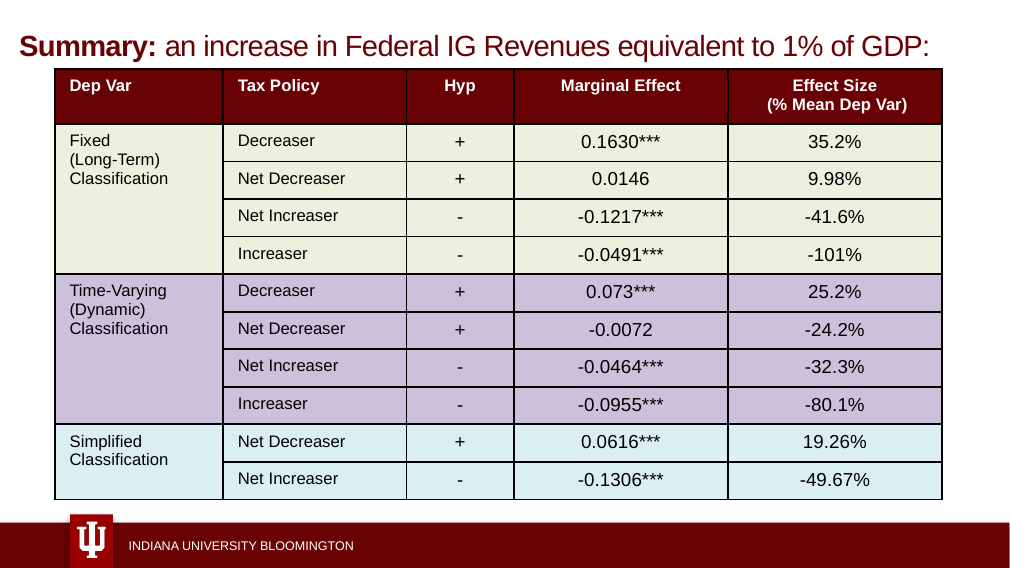

Summary: an increase in Federal IG Revenues equivalent to 1% of GDP:
| Dep Var | Tax Policy | Hyp | Marginal Effect | Effect Size (% Mean Dep Var) |
| --- | --- | --- | --- | --- |
| Fixed (Long-Term) Classification | Decreaser | + | 0.1630\*\*\* | 35.2% |
|  | Net Decreaser | + | 0.0146 | 9.98% |
|  | Net Increaser | - | -0.1217\*\*\* | -41.6% |
|  | Increaser | - | -0.0491\*\*\* | -101% |
| Time-Varying (Dynamic) Classification | Decreaser | + | 0.073\*\*\* | 25.2% |
|  | Net Decreaser | + | -0.0072 | -24.2% |
|  | Net Increaser | - | -0.0464\*\*\* | -32.3% |
|  | Increaser | - | -0.0955\*\*\* | -80.1% |
| Simplified Classification | Net Decreaser | + | 0.0616\*\*\* | 19.26% |
|  | Net Increaser | - | -0.1306\*\*\* | -49.67% |